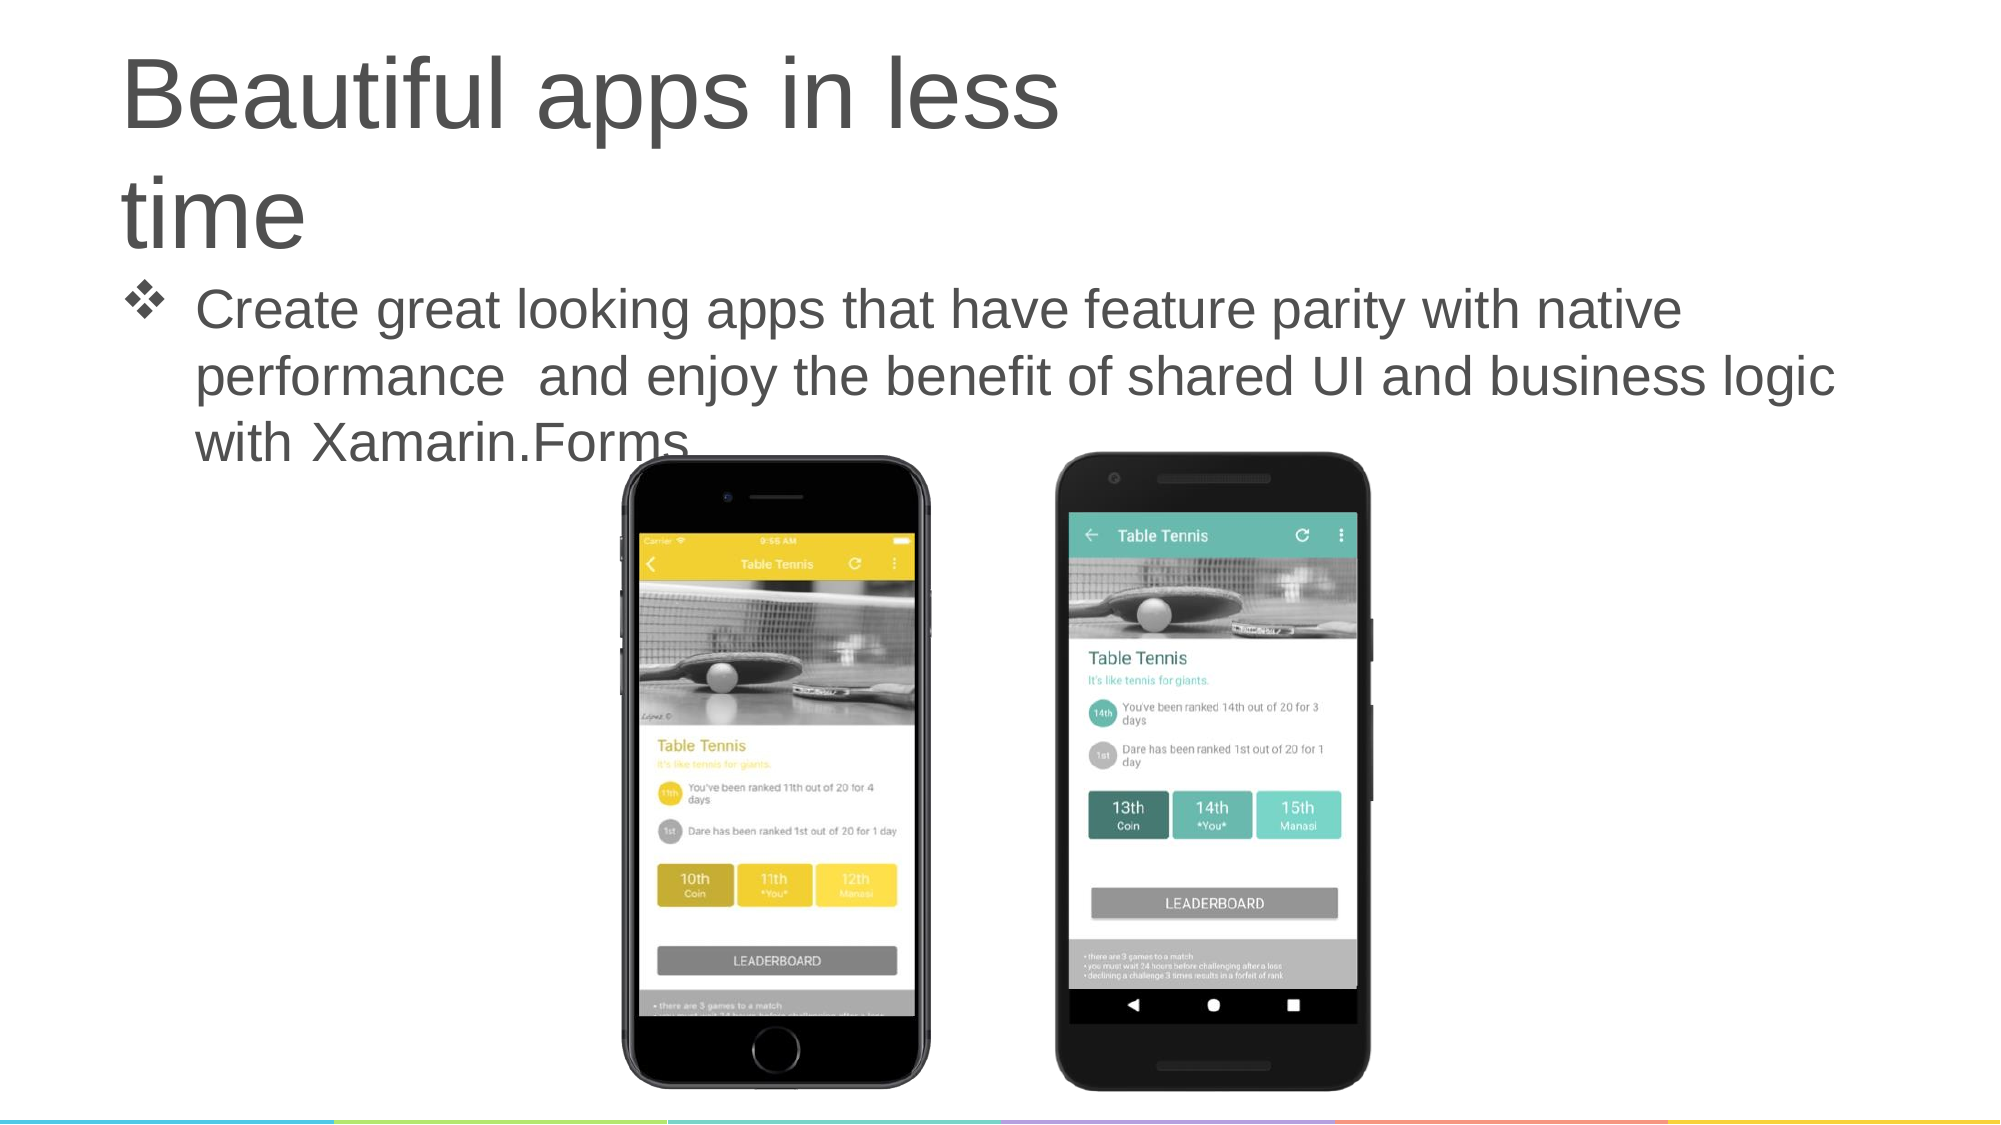

# Beautiful apps in less time
Create great looking apps that have feature parity with native performance  and enjoy the benefit of shared UI and business logic with Xamarin.Forms